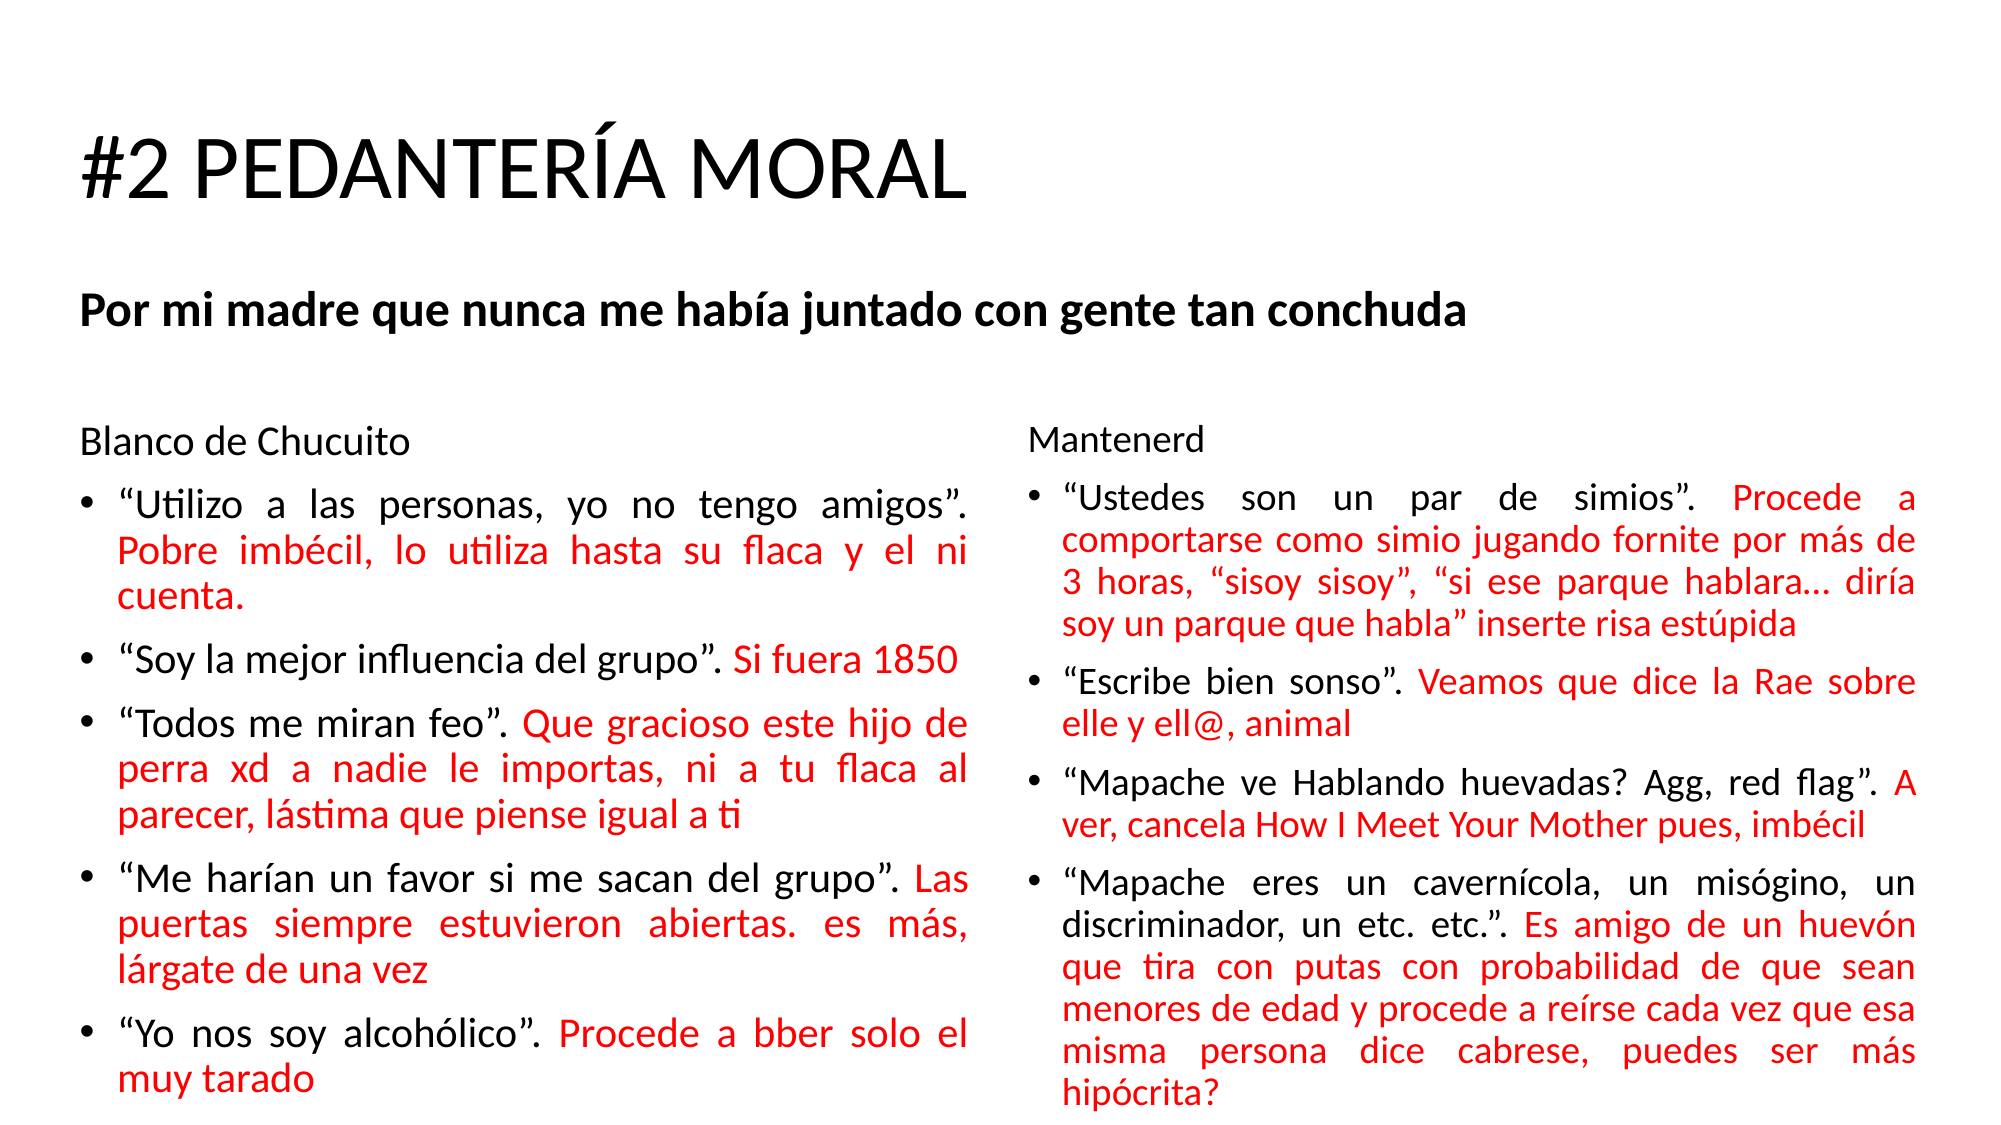

# #2 PEDANTERÍA MORAL
Por mi madre que nunca me había juntado con gente tan conchuda
Blanco de Chucuito
“Utilizo a las personas, yo no tengo amigos”. Pobre imbécil, lo utiliza hasta su flaca y el ni cuenta.
“Soy la mejor influencia del grupo”. Si fuera 1850
“Todos me miran feo”. Que gracioso este hijo de perra xd a nadie le importas, ni a tu flaca al parecer, lástima que piense igual a ti
“Me harían un favor si me sacan del grupo”. Las puertas siempre estuvieron abiertas. es más, lárgate de una vez
“Yo nos soy alcohólico”. Procede a bber solo el muy tarado
Mantenerd
“Ustedes son un par de simios”. Procede a comportarse como simio jugando fornite por más de 3 horas, “sisoy sisoy”, “si ese parque hablara… diría soy un parque que habla” inserte risa estúpida
“Escribe bien sonso”. Veamos que dice la Rae sobre elle y ell@, animal
“Mapache ve Hablando huevadas? Agg, red flag”. A ver, cancela How I Meet Your Mother pues, imbécil
“Mapache eres un cavernícola, un misógino, un discriminador, un etc. etc.”. Es amigo de un huevón que tira con putas con probabilidad de que sean menores de edad y procede a reírse cada vez que esa misma persona dice cabrese, puedes ser más hipócrita?